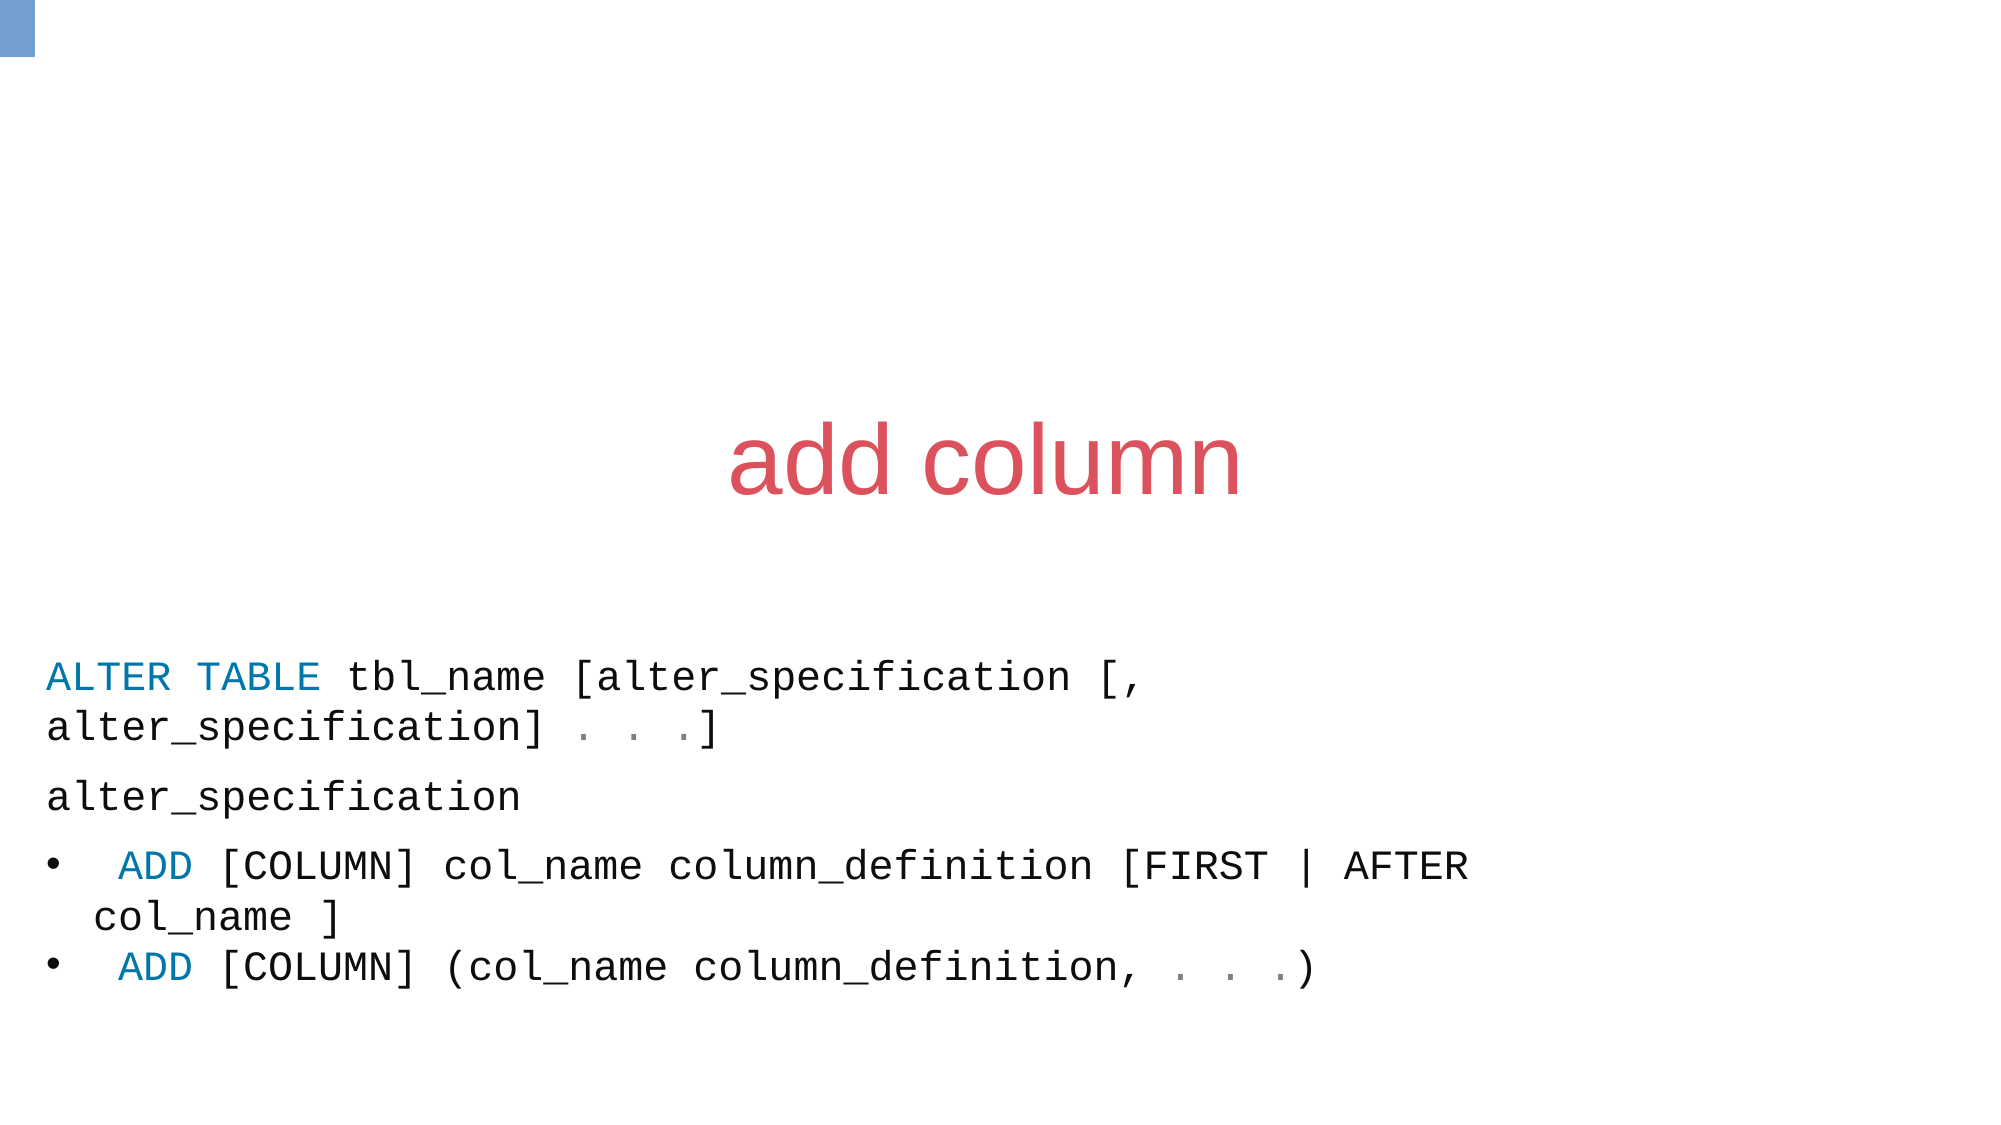

add column
ALTER TABLE tbl_name [alter_specification [, alter_specification] . . .]

alter_specification

 ADD [COLUMN] col_name column_definition [FIRST | AFTER col_name ]
 ADD [COLUMN] (col_name column_definition, . . .)